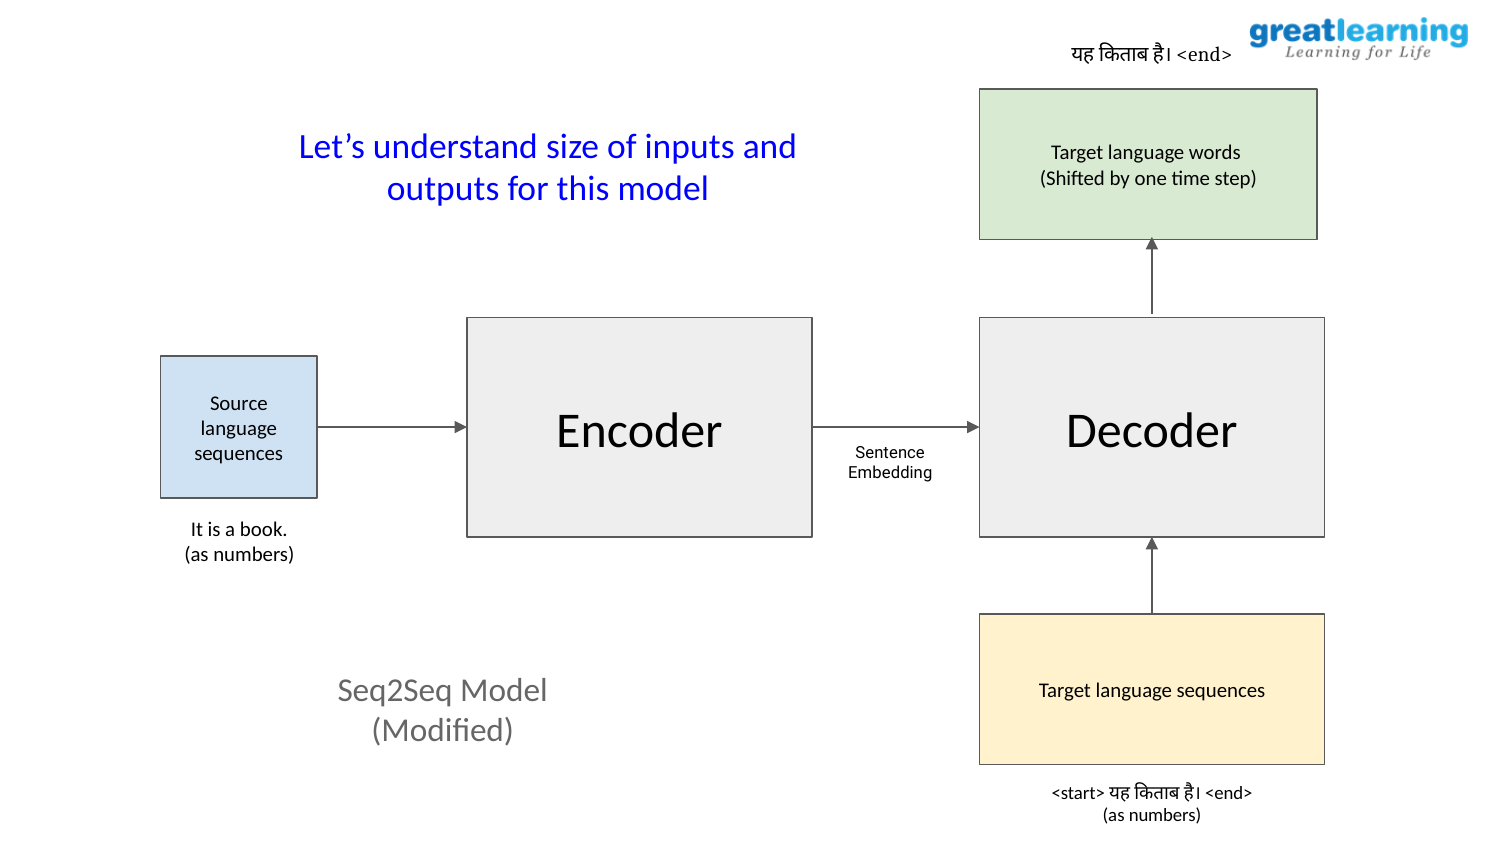

यह किताब है। <end>
Target language words
(Shifted by one time step)
Let’s understand size of inputs and outputs for this model
Encoder
Decoder
Source language sequences
Sentence Embedding
It is a book.
(as numbers)
Target language sequences
Seq2Seq Model (Modified)
<start> यह किताब है। <end>
(as numbers)